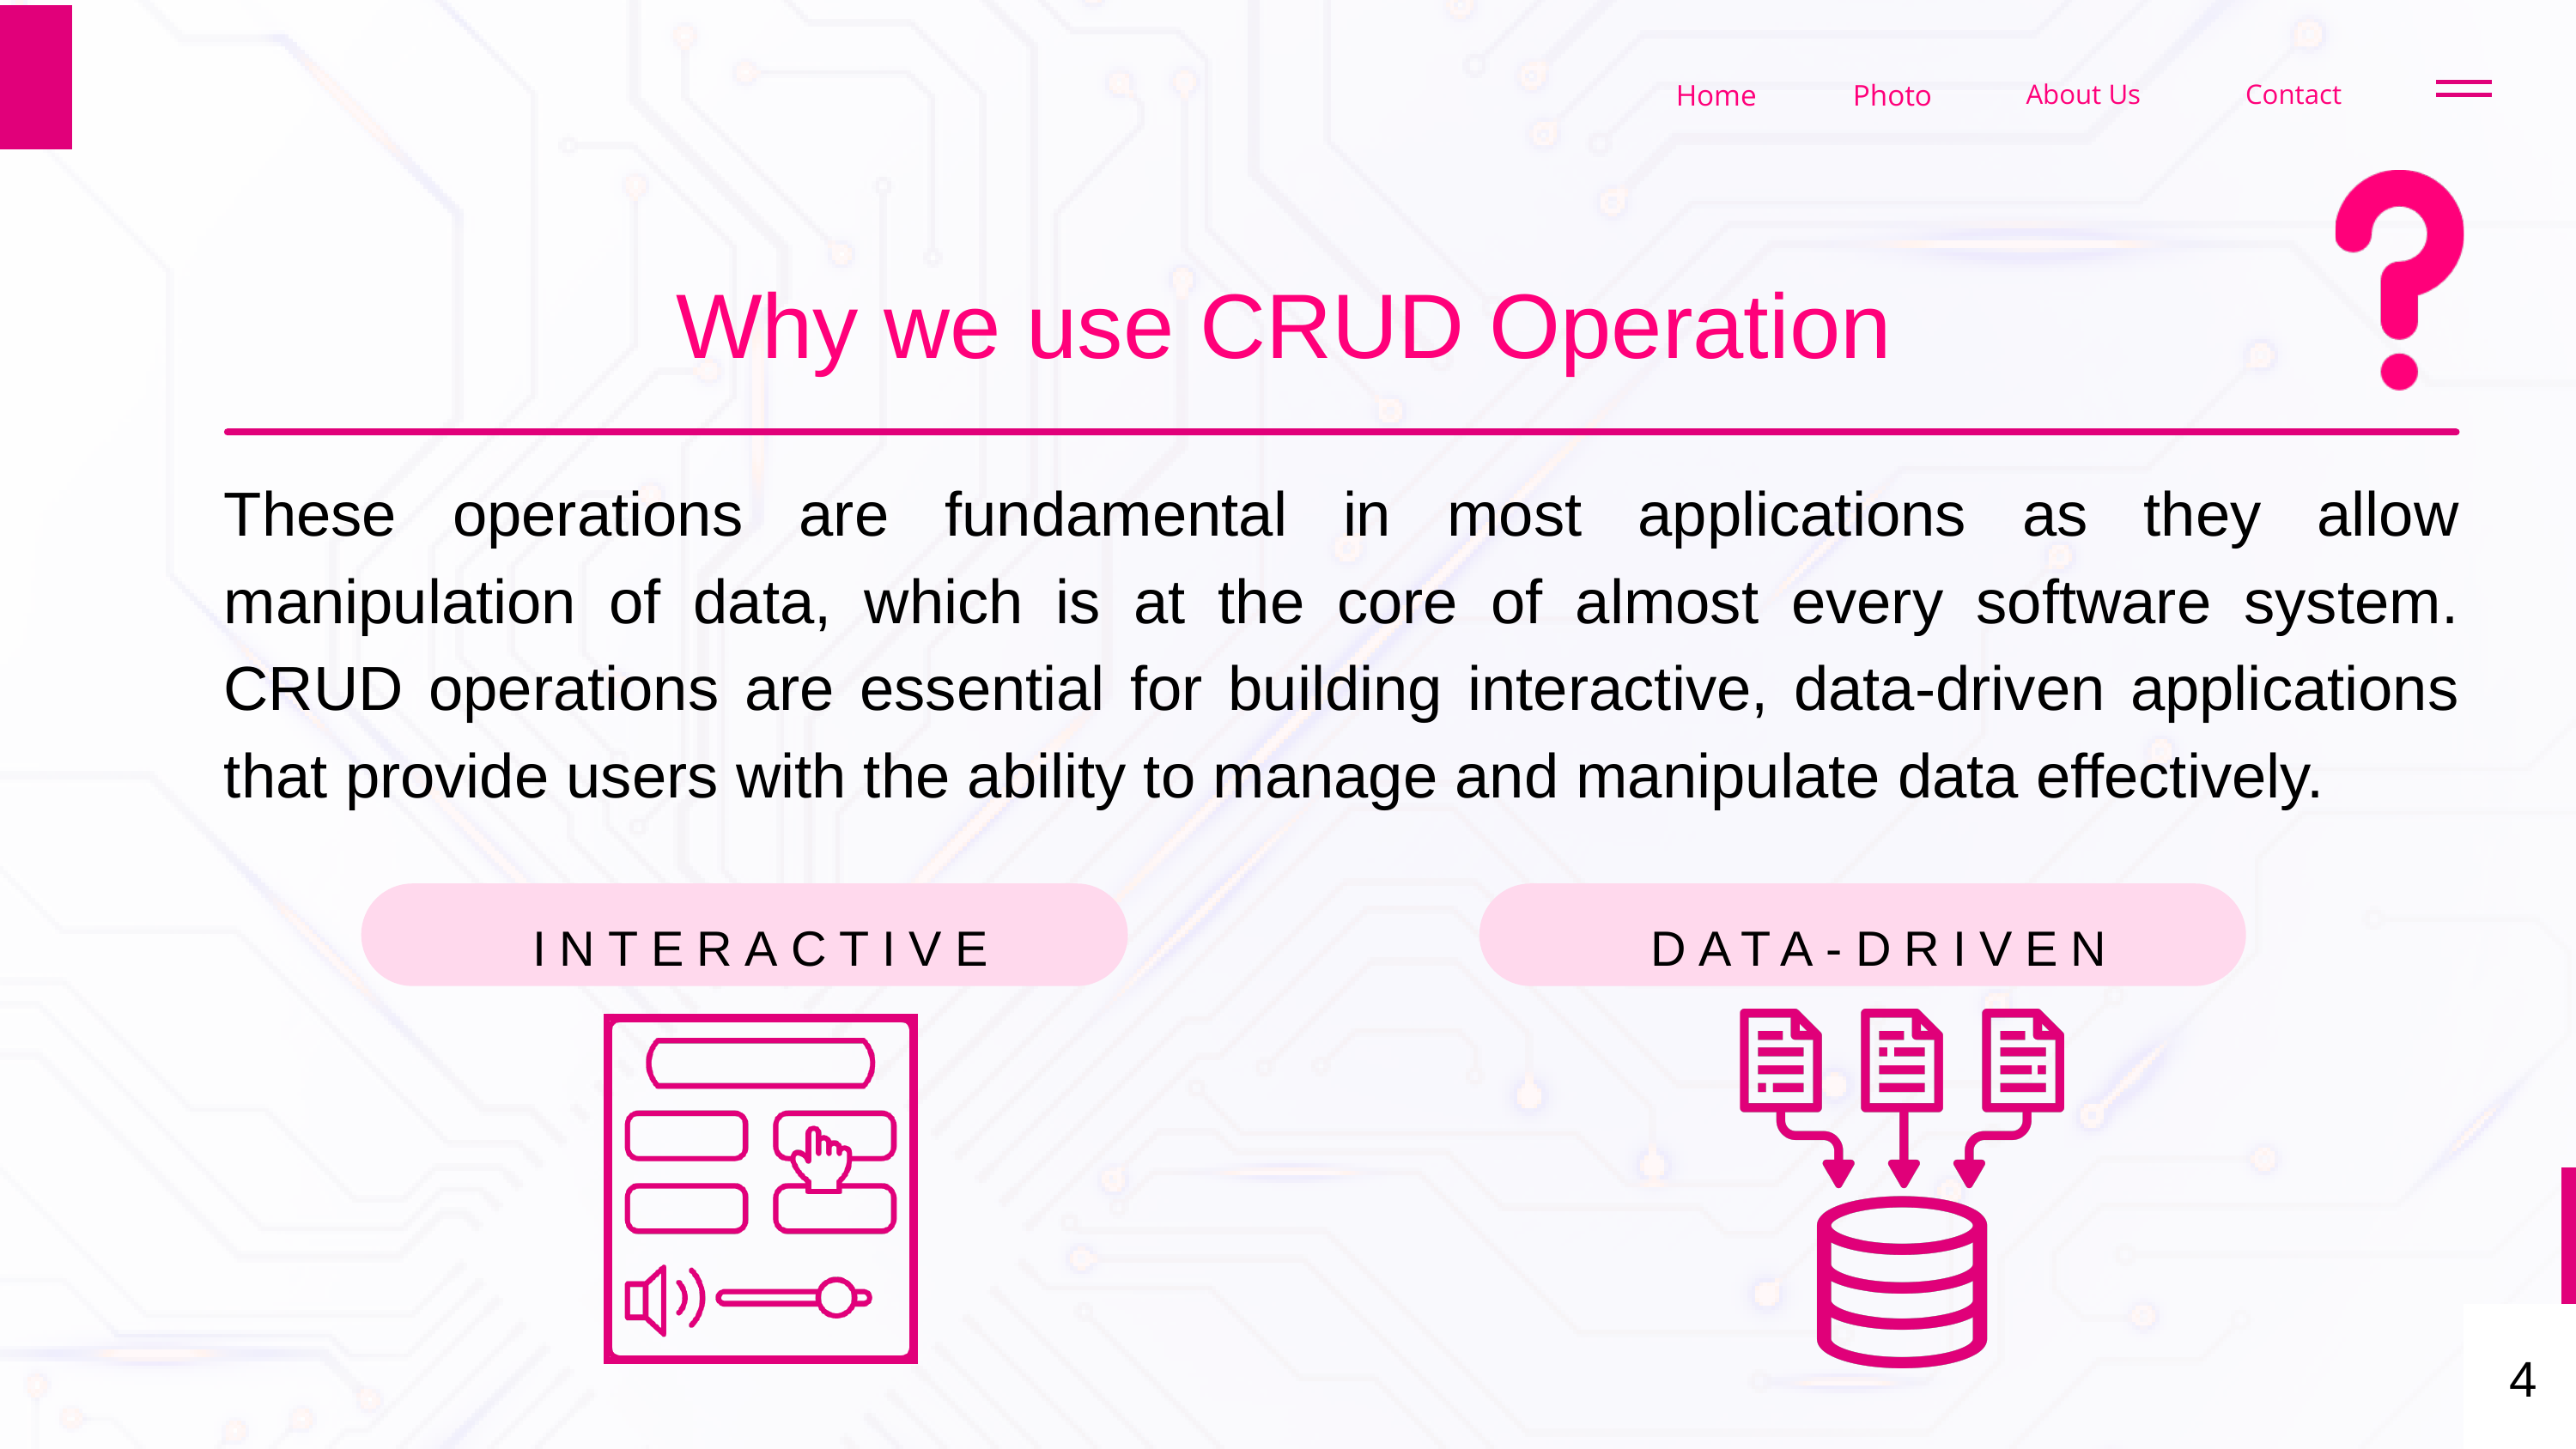

Home
Photo
About Us
Contact

Why we use CRUD Operation

These operations are fundamental in most applications as they allow manipulation of data, which is at the core of almost every software system. CRUD operations are essential for building interactive, data-driven applications that provide users with the ability to manage and manipulate data effectively.

INTERACTIVE
DATA-DRIVEN

4